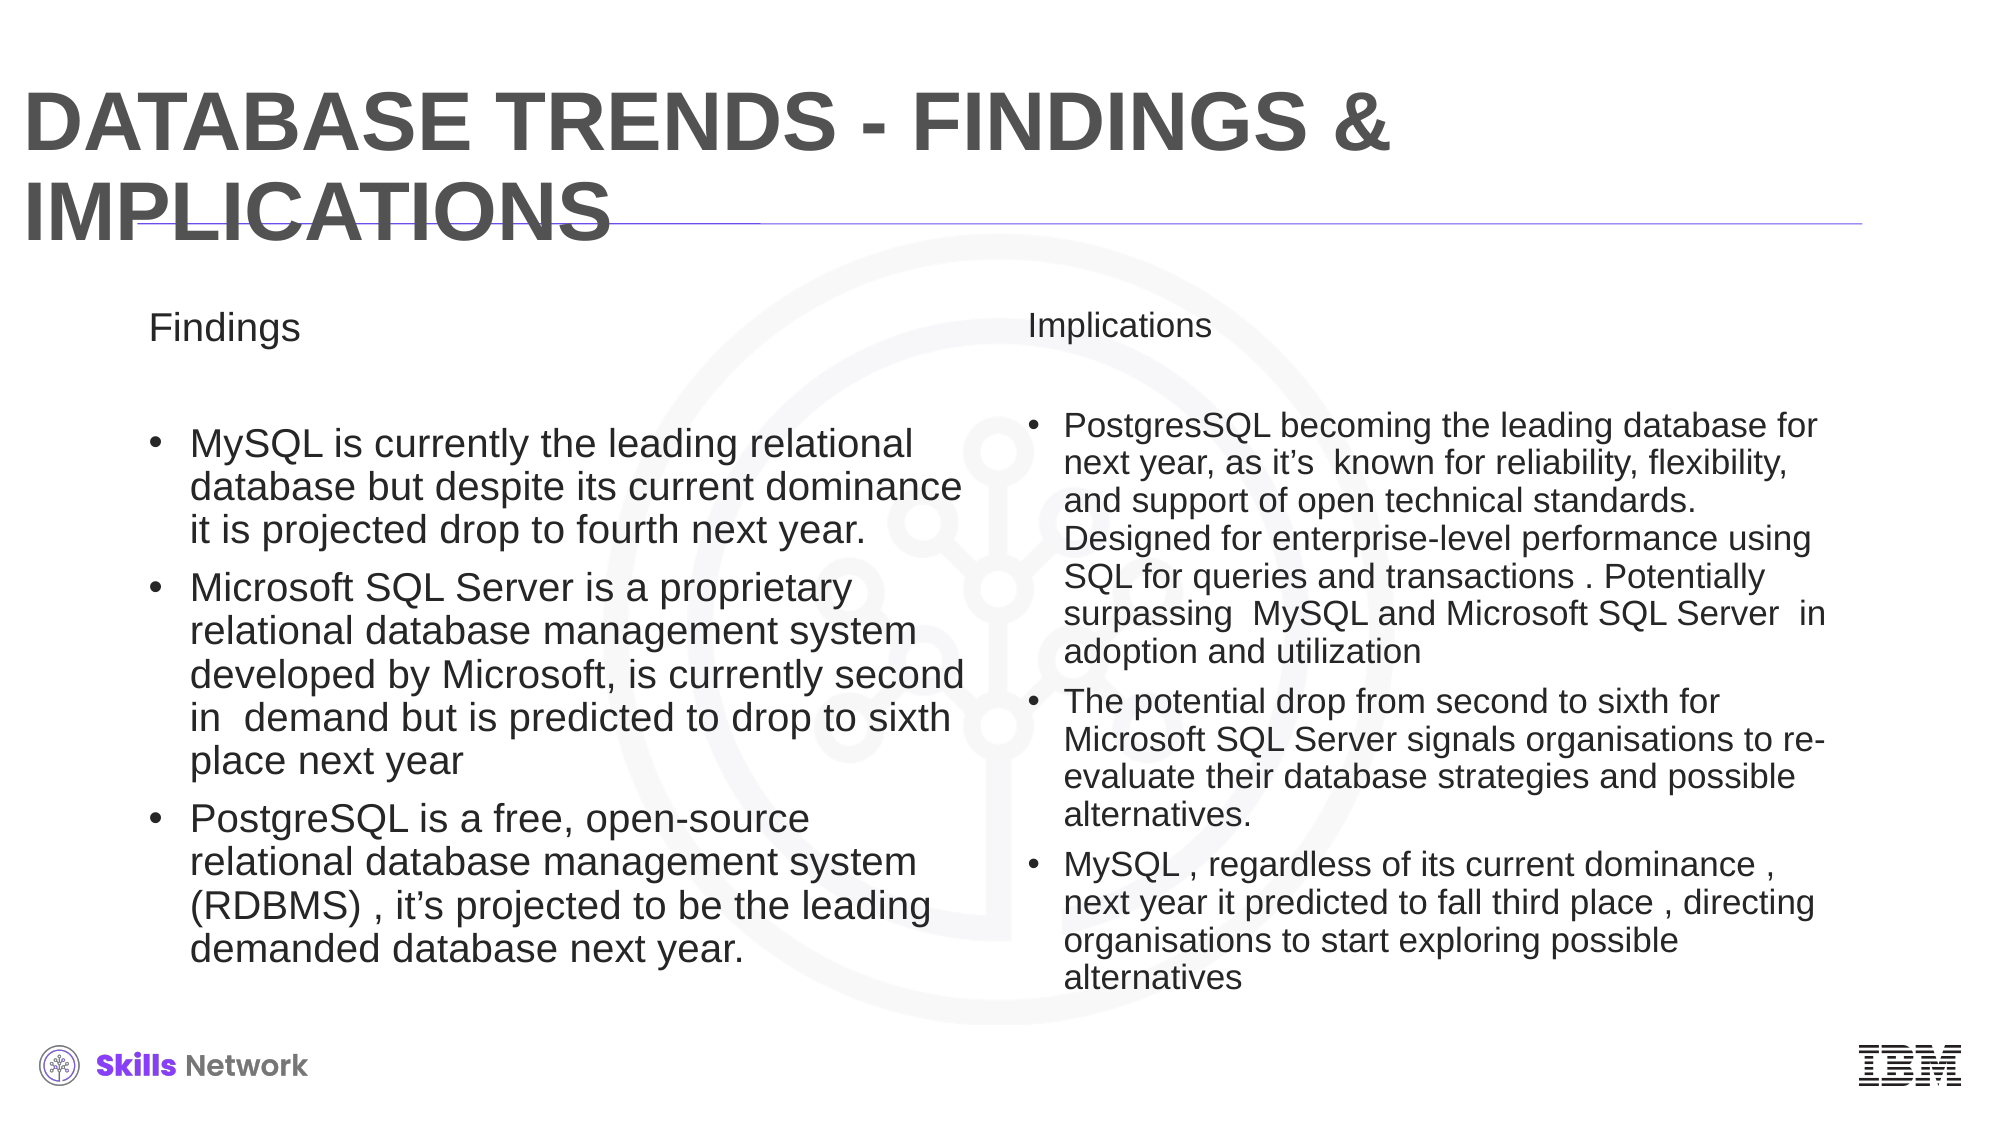

# DATABASE TRENDS - FINDINGS & IMPLICATIONS
Findings

MySQL is currently the leading relational database but despite its current dominance it is projected drop to fourth next year.
Microsoft SQL Server is a proprietary  relational database management system developed by Microsoft, is currently second in  demand but is predicted to drop to sixth place next year
PostgreSQL is a free, open-source relational database management system (RDBMS) , it’s projected to be the leading demanded database next year.

Implications

PostgresSQL becoming the leading database for next year, as it’s  known for reliability, flexibility, and support of open technical standards. Designed for enterprise-level performance using SQL for queries and transactions . Potentially surpassing  MySQL and Microsoft SQL Server  in adoption and utilization
The potential drop from second to sixth for Microsoft SQL Server signals organisations to re-evaluate their database strategies and possible alternatives.
MySQL , regardless of its current dominance , next year it predicted to fall third place , directing organisations to start exploring possible alternatives